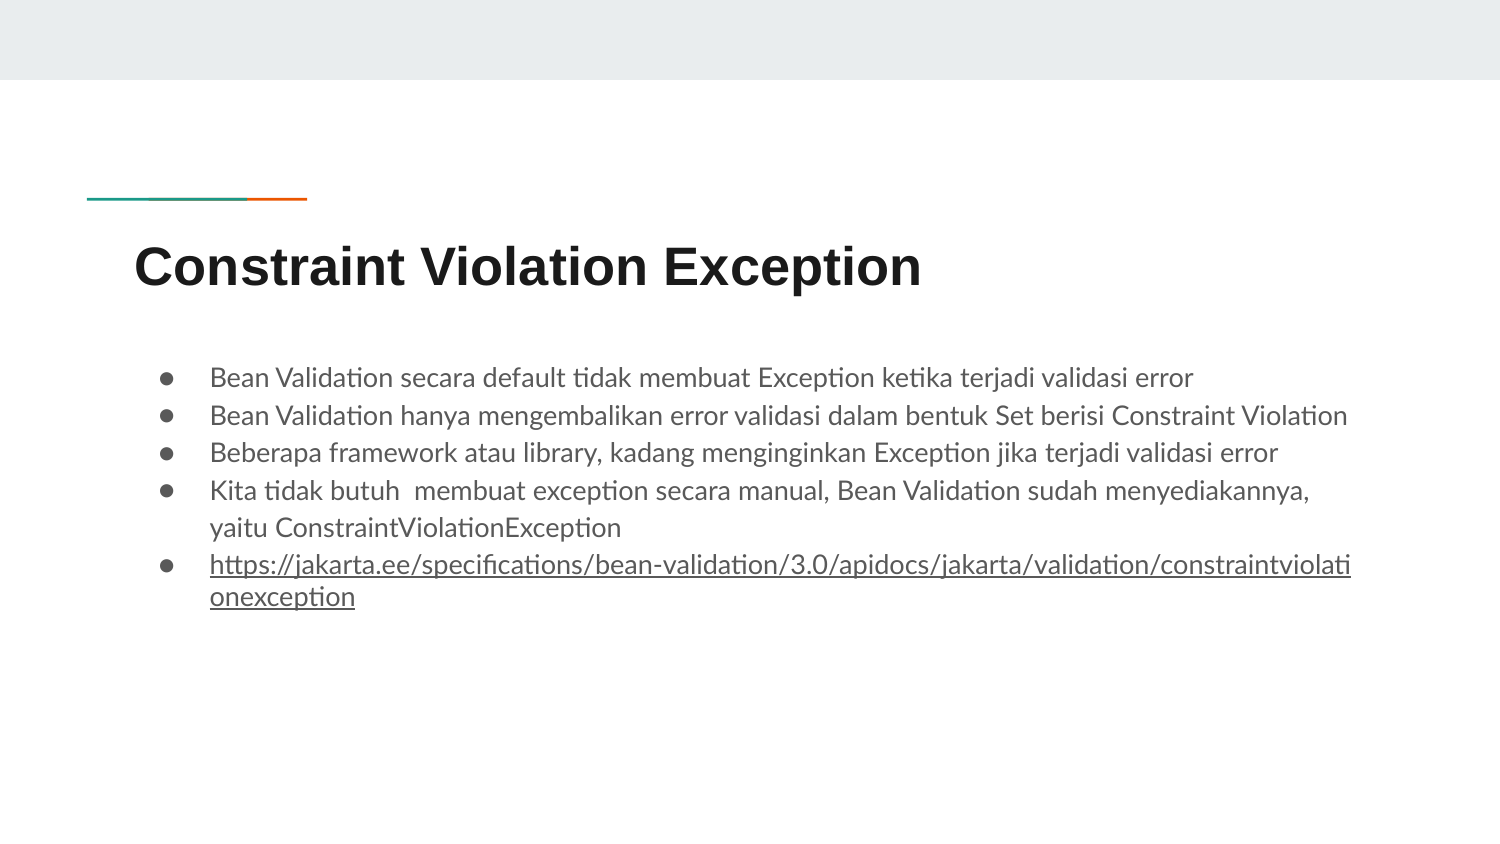

# Constraint Violation Exception
Bean Validation secara default tidak membuat Exception ketika terjadi validasi error
Bean Validation hanya mengembalikan error validasi dalam bentuk Set berisi Constraint Violation
Beberapa framework atau library, kadang menginginkan Exception jika terjadi validasi error
Kita tidak butuh  membuat exception secara manual, Bean Validation sudah menyediakannya, yaitu ConstraintViolationException
https://jakarta.ee/specifications/bean-validation/3.0/apidocs/jakarta/validation/constraintviolationexception